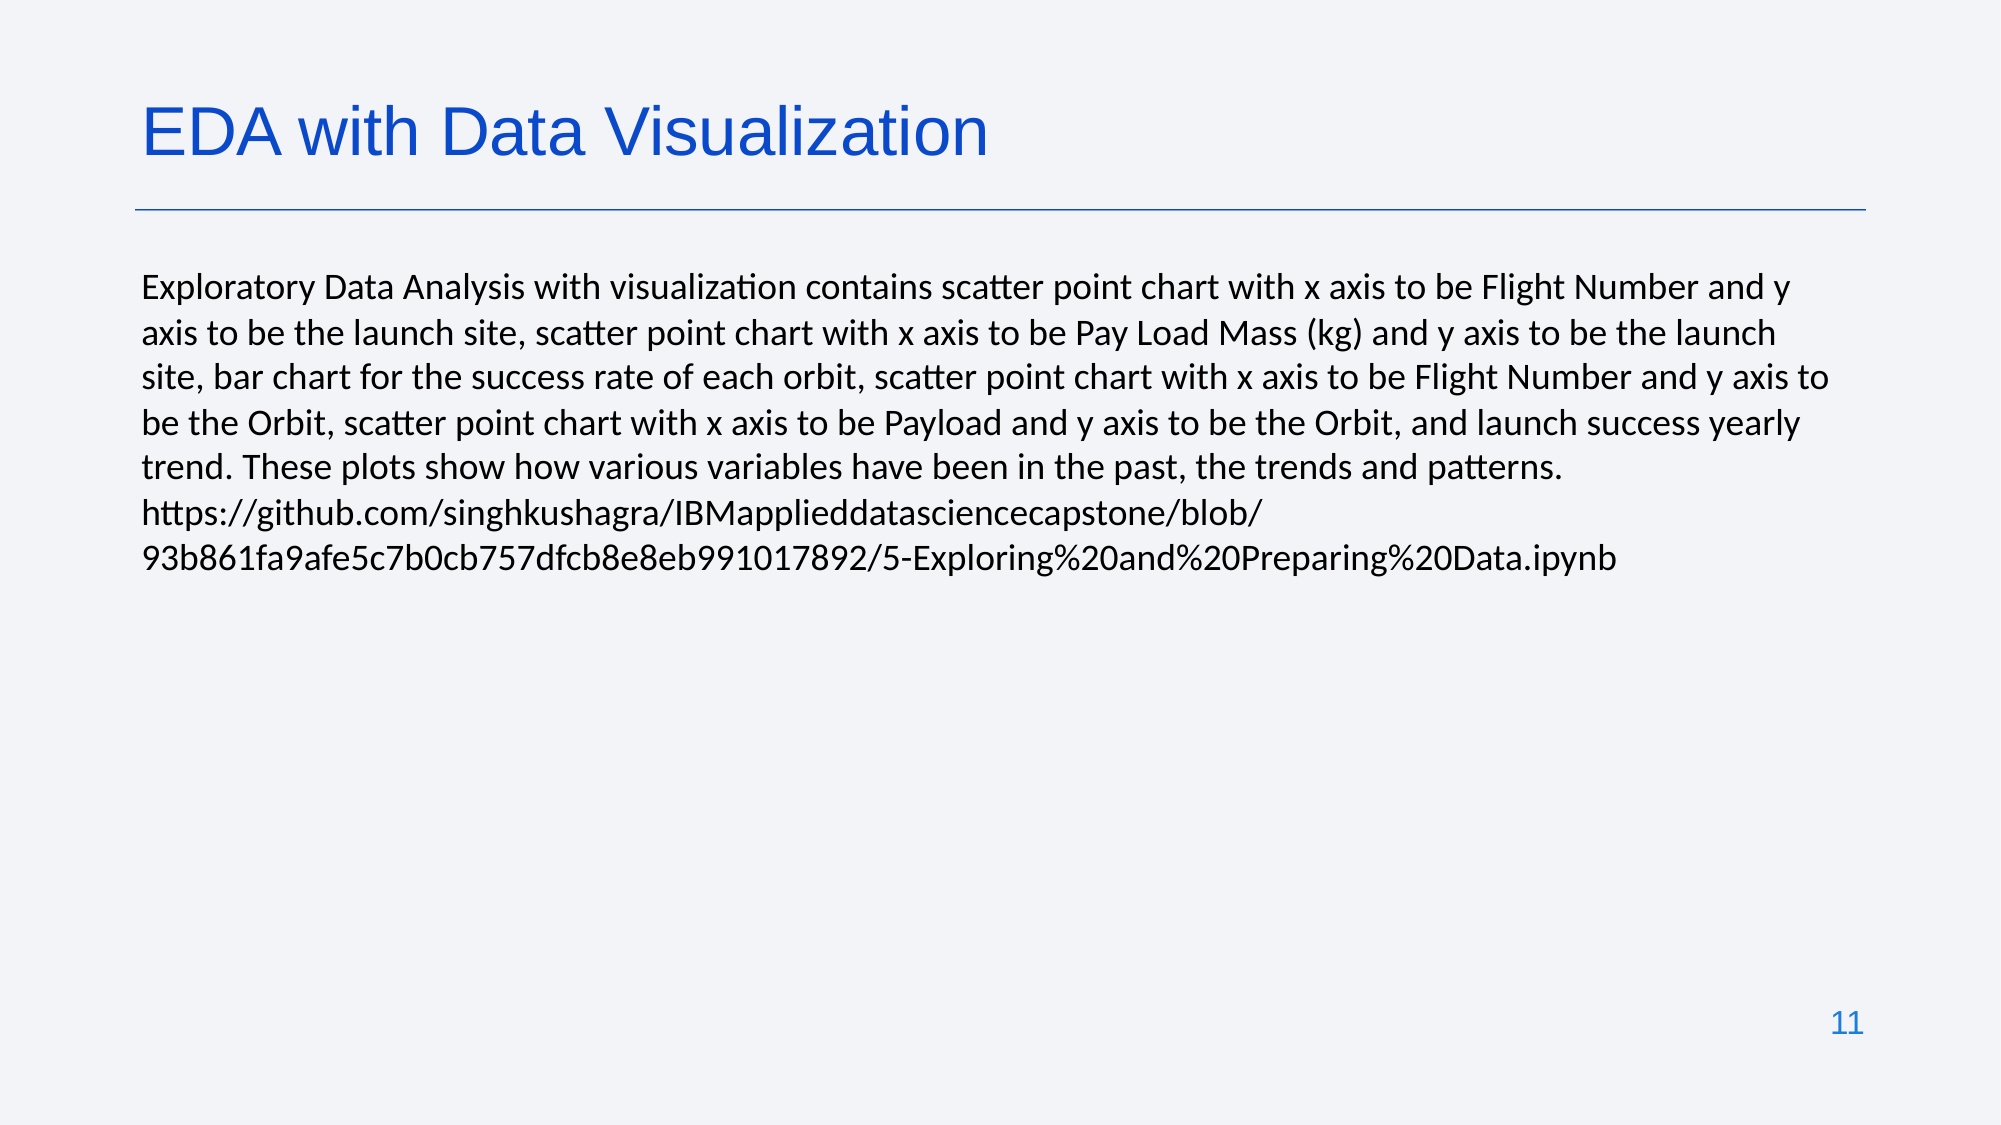

EDA with Data Visualization
Exploratory Data Analysis with visualization contains scatter point chart with x axis to be Flight Number and y axis to be the launch site, scatter point chart with x axis to be Pay Load Mass (kg) and y axis to be the launch site, bar chart for the success rate of each orbit, scatter point chart with x axis to be Flight Number and y axis to be the Orbit, scatter point chart with x axis to be Payload and y axis to be the Orbit, and launch success yearly trend. These plots show how various variables have been in the past, the trends and patterns.
https://github.com/singhkushagra/IBMapplieddatasciencecapstone/blob/93b861fa9afe5c7b0cb757dfcb8e8eb991017892/5-Exploring%20and%20Preparing%20Data.ipynb

11